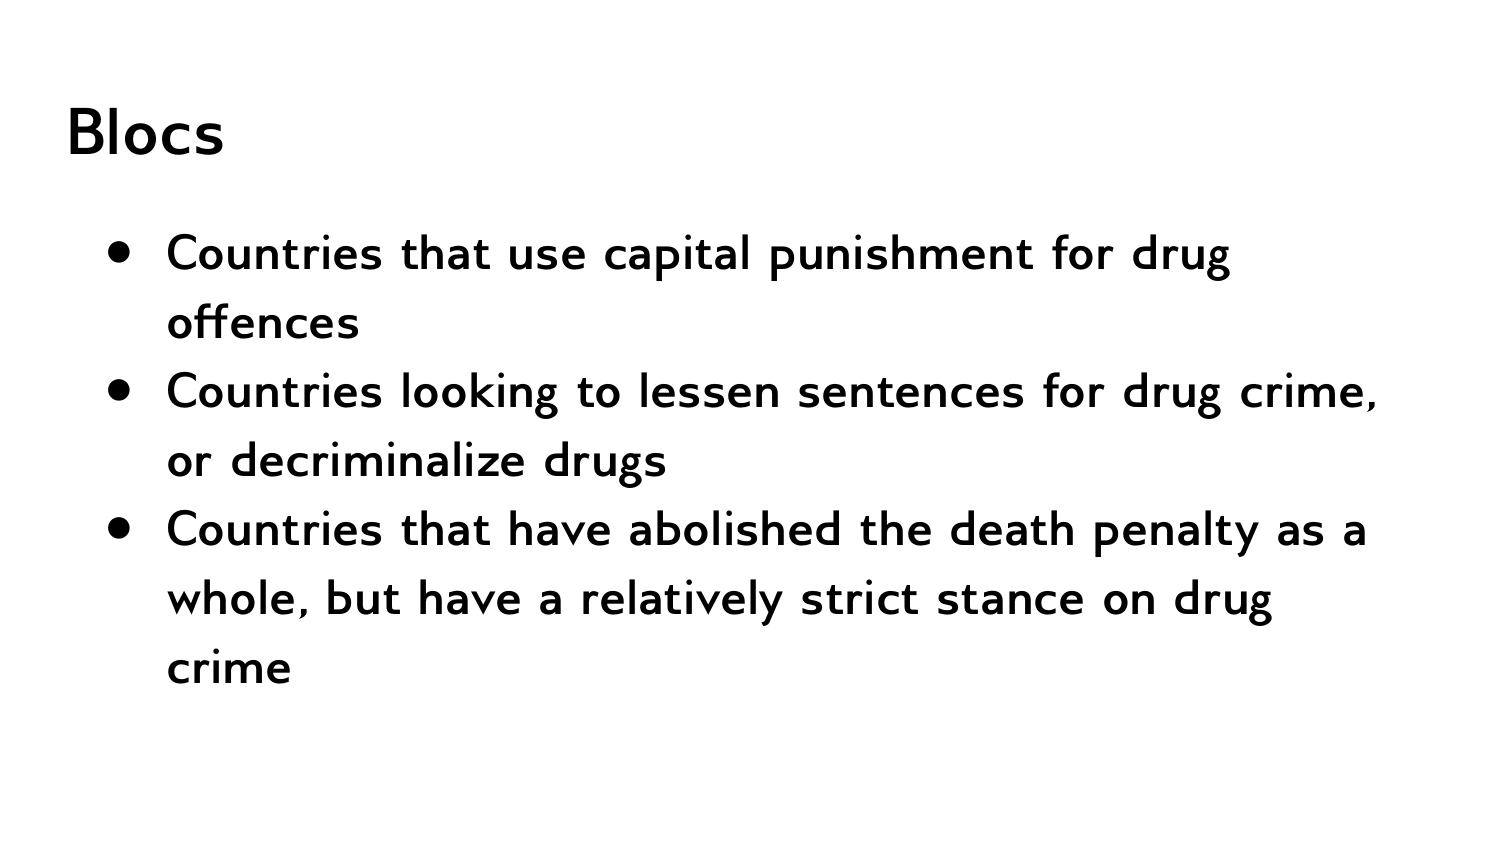

# Blocs
Countries that use capital punishment for drug offences
Countries looking to lessen sentences for drug crime, or decriminalize drugs
Countries that have abolished the death penalty as a whole, but have a relatively strict stance on drug crime